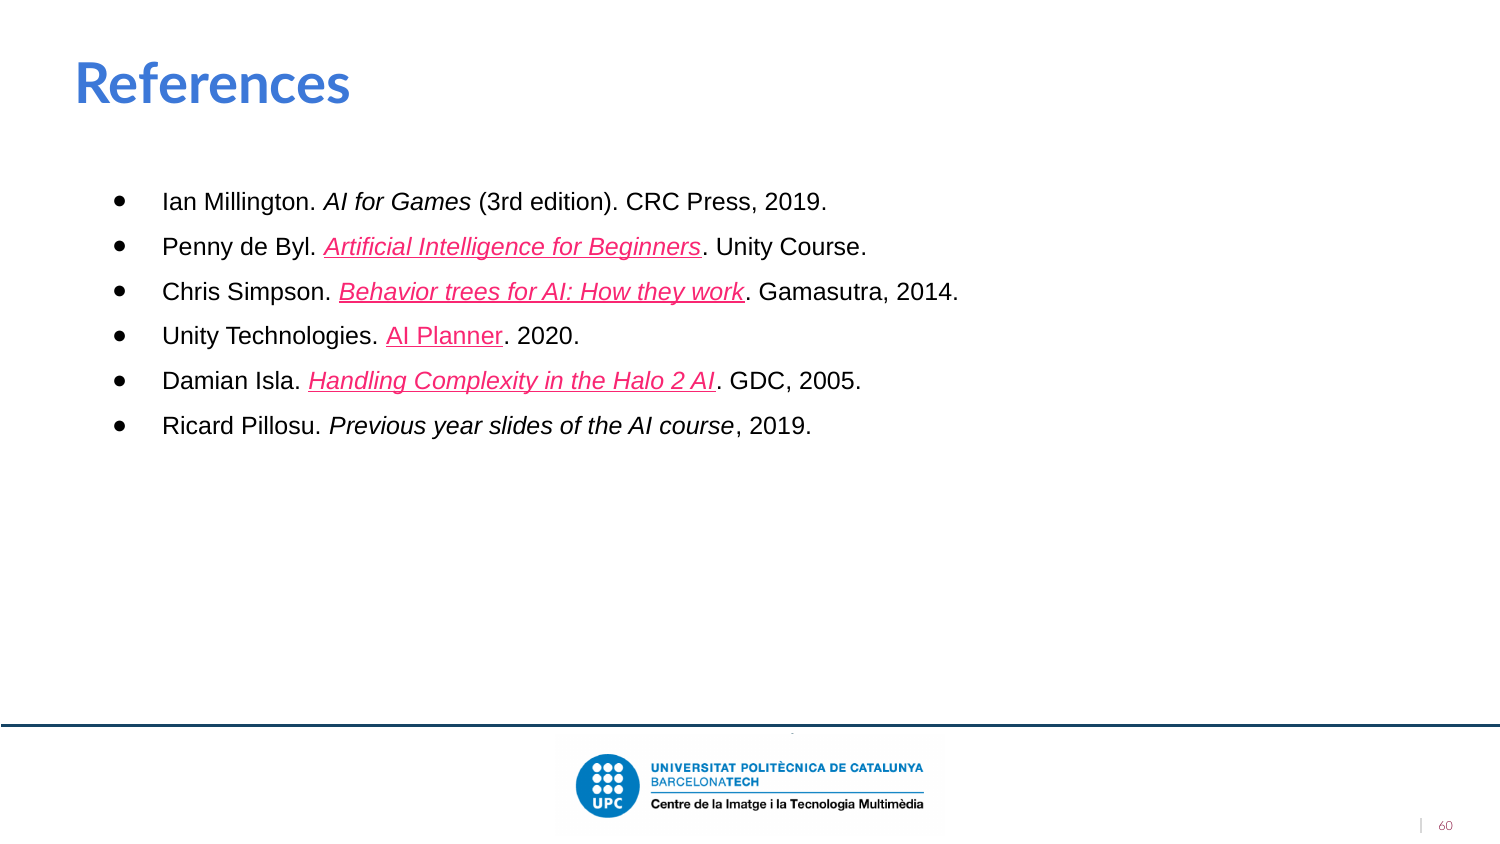

References
Ian Millington. AI for Games (3rd edition). CRC Press, 2019.
Penny de Byl. Artificial Intelligence for Beginners. Unity Course.
Chris Simpson. Behavior trees for AI: How they work. Gamasutra, 2014.
Unity Technologies. AI Planner. 2020.
Damian Isla. Handling Complexity in the Halo 2 AI. GDC, 2005.
Ricard Pillosu. Previous year slides of the AI course, 2019.